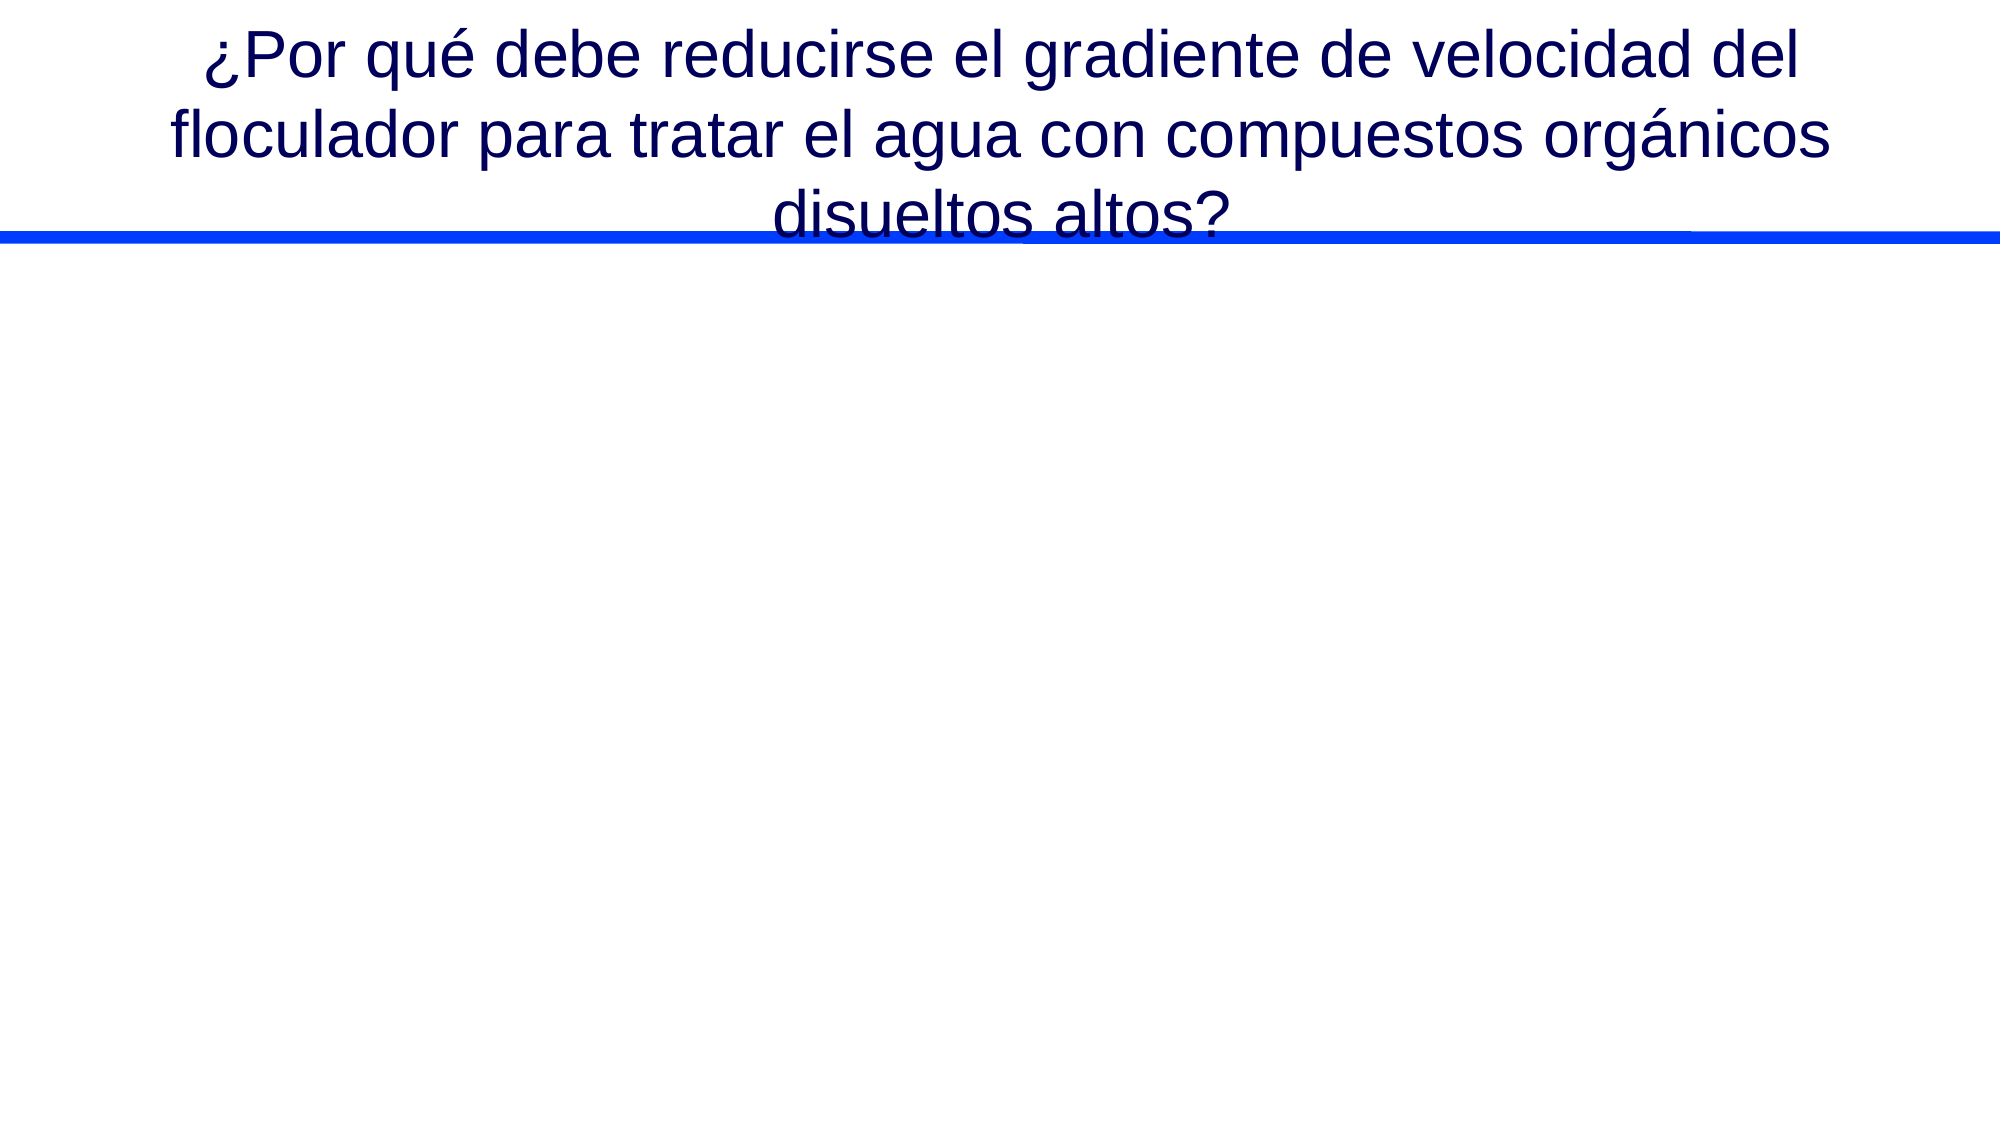

# ¿Por qué debe reducirse el gradiente de velocidad del floculador para tratar el agua con compuestos orgánicos disueltos altos?